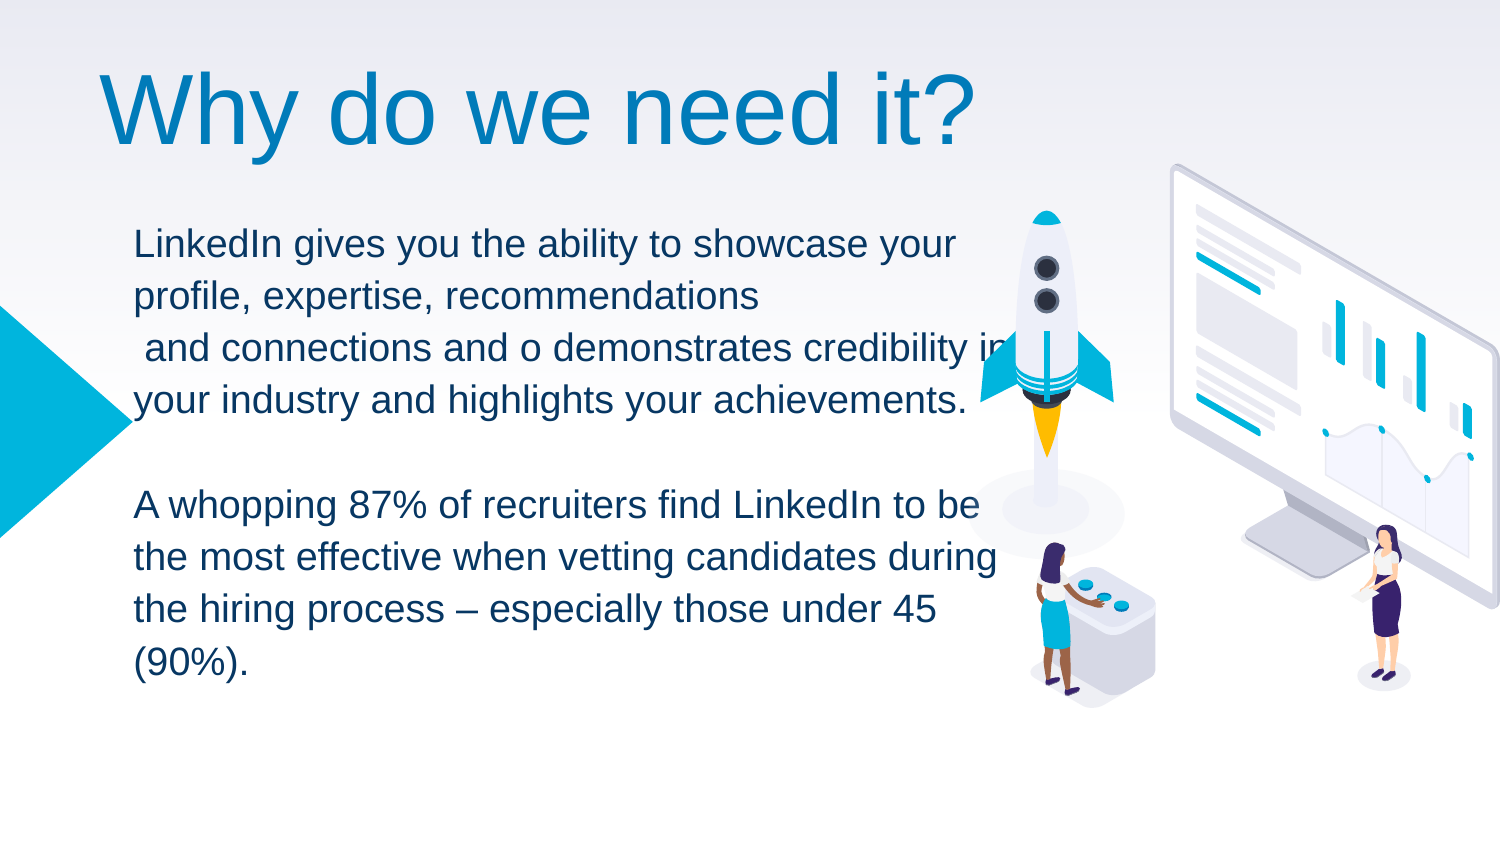

# Why do we need it?

LinkedIn gives you the ability to showcase your profile, expertise, recommendations
 and connections and o demonstrates credibility in your industry and highlights your achievements.

A whopping 87% of recruiters find LinkedIn to be the most effective when vetting candidates during the hiring process – especially those under 45 (90%).